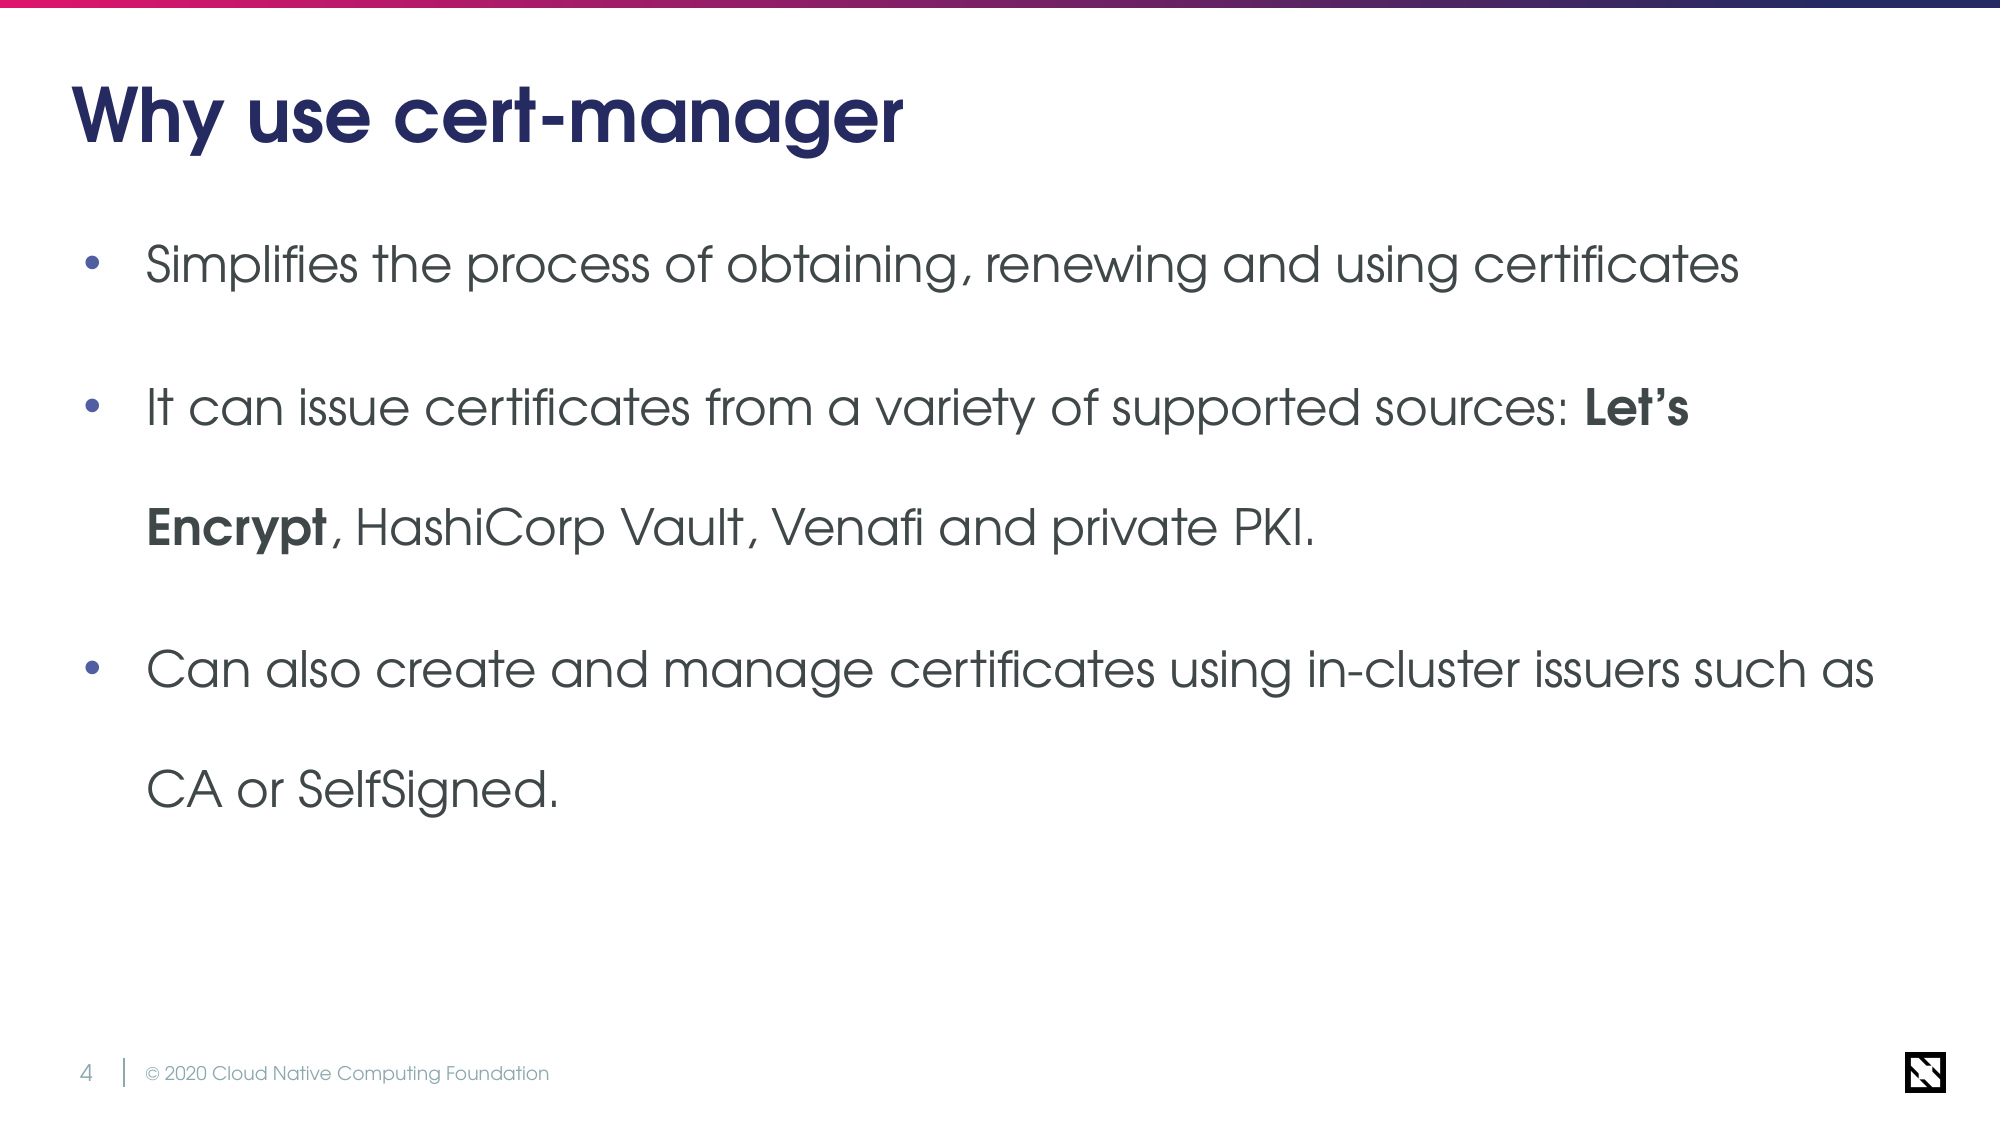

# Why use cert-manager
Simplifies the process of obtaining, renewing and using certificates
It can issue certificates from a variety of supported sources: Let’s Encrypt, HashiCorp Vault, Venafi and private PKI.
Can also create and manage certificates using in-cluster issuers such as CA or SelfSigned.